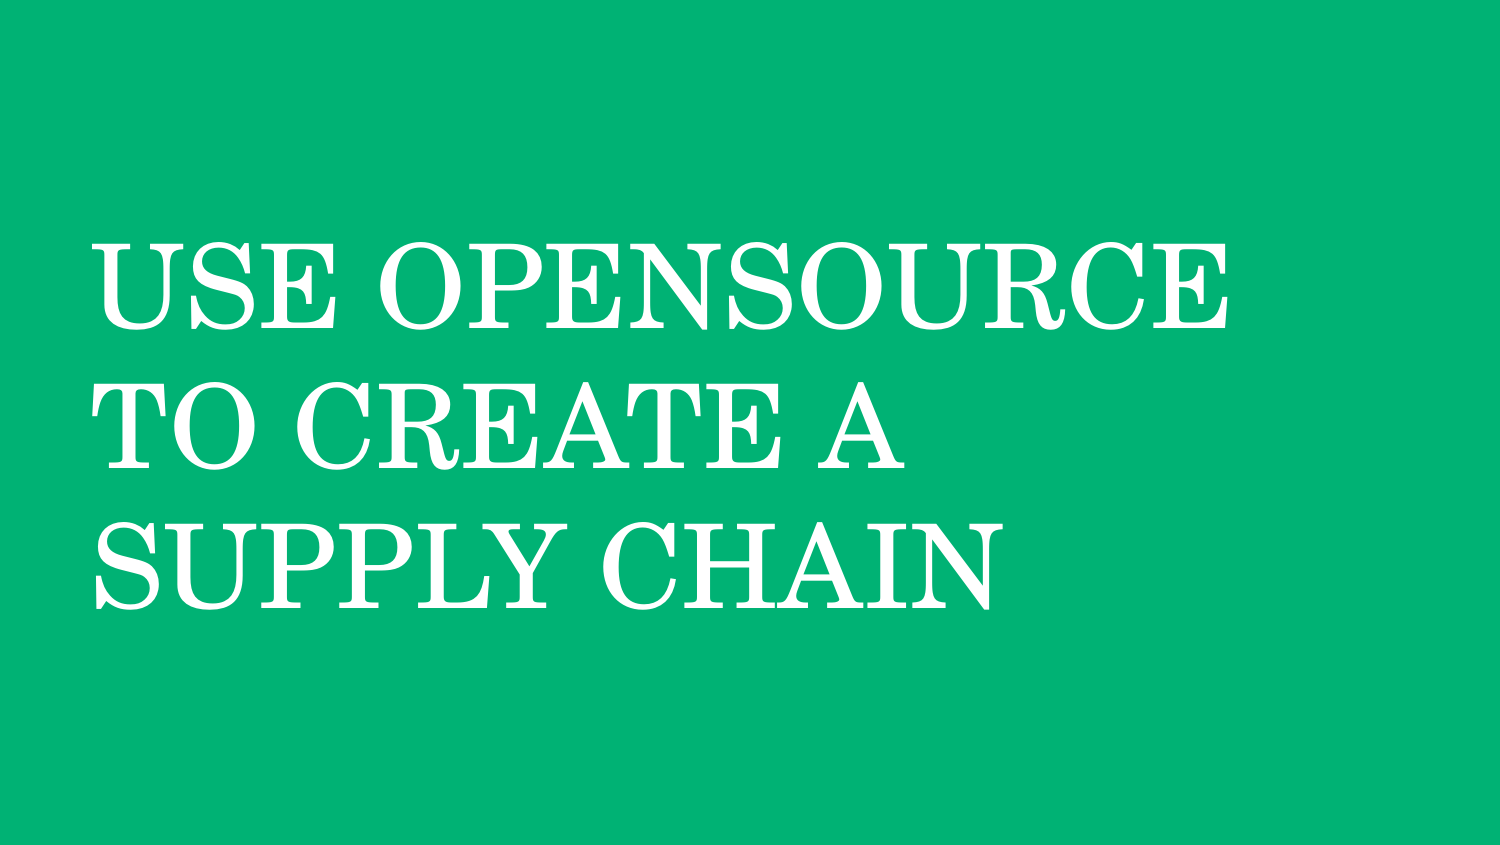

USE OPENSOURCE TO CREATE A SUPPLY CHAIN